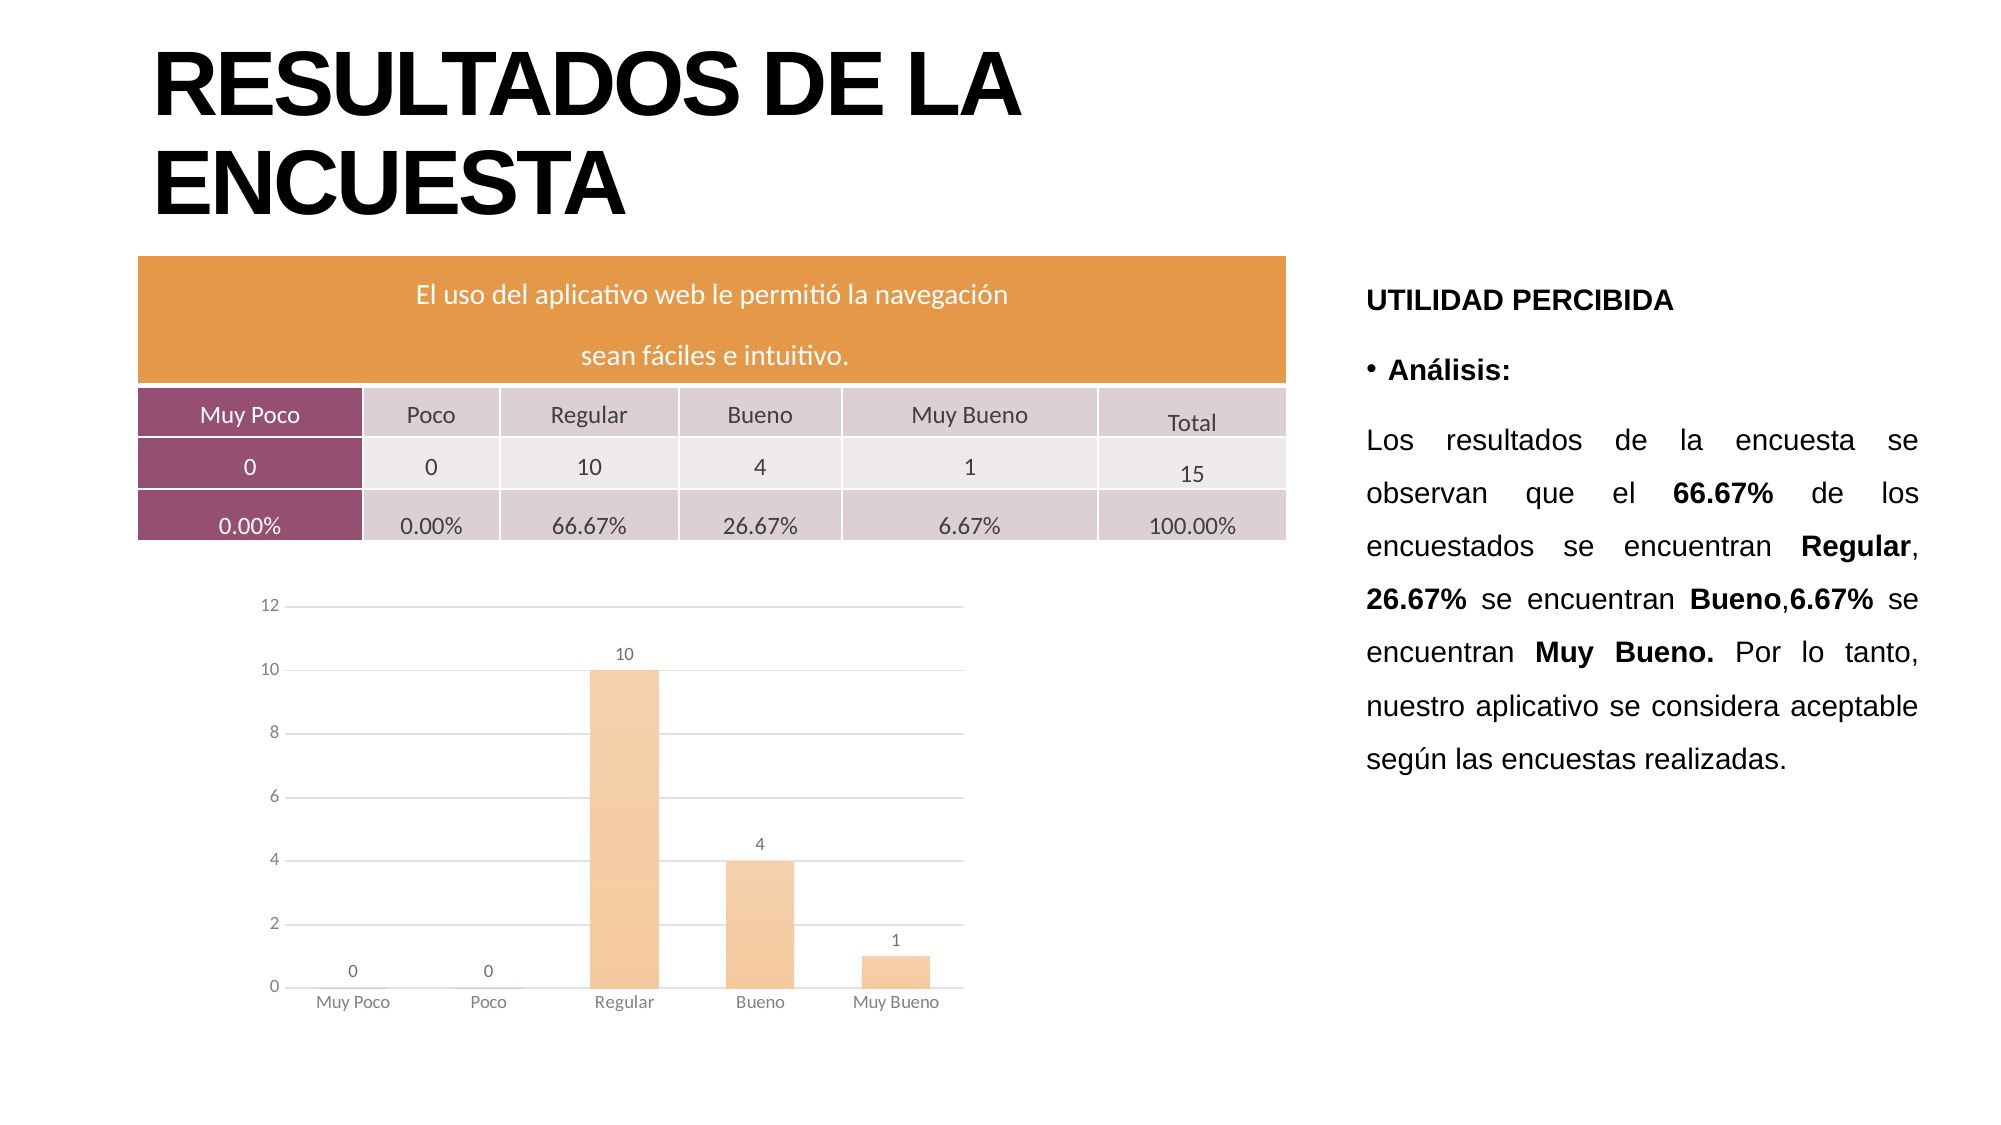

# RESULTADOS DE LA ENCUESTA
| El uso del aplicativo web le permitió la navegación sean fáciles e intuitivo. |  |  |  |  |  |
| --- | --- | --- | --- | --- | --- |
| Muy Poco | Poco | Regular | Bueno | Muy Bueno | Total |
| 0 | 0 | 10 | 4 | 1 | 15 |
| 0.00% | 0.00% | 66.67% | 26.67% | 6.67% | 100.00% |
UTILIDAD PERCIBIDA
Análisis:
Los resultados de la encuesta se observan que el 66.67% de los encuestados se encuentran Regular, 26.67% se encuentran Bueno,6.67% se encuentran Muy Bueno. Por lo tanto, nuestro aplicativo se considera aceptable según las encuestas realizadas.

### Chart

| Category | El uso del aplicativo de cálculo de Préstamo bancario
permitió consultar rápidamente. |
|---|---|
| Muy Poco | 0.0 |
| Poco | 0.0 |
| Regular | 10.0 |
| Bueno | 4.0 |
| Muy Bueno | 1.0 |